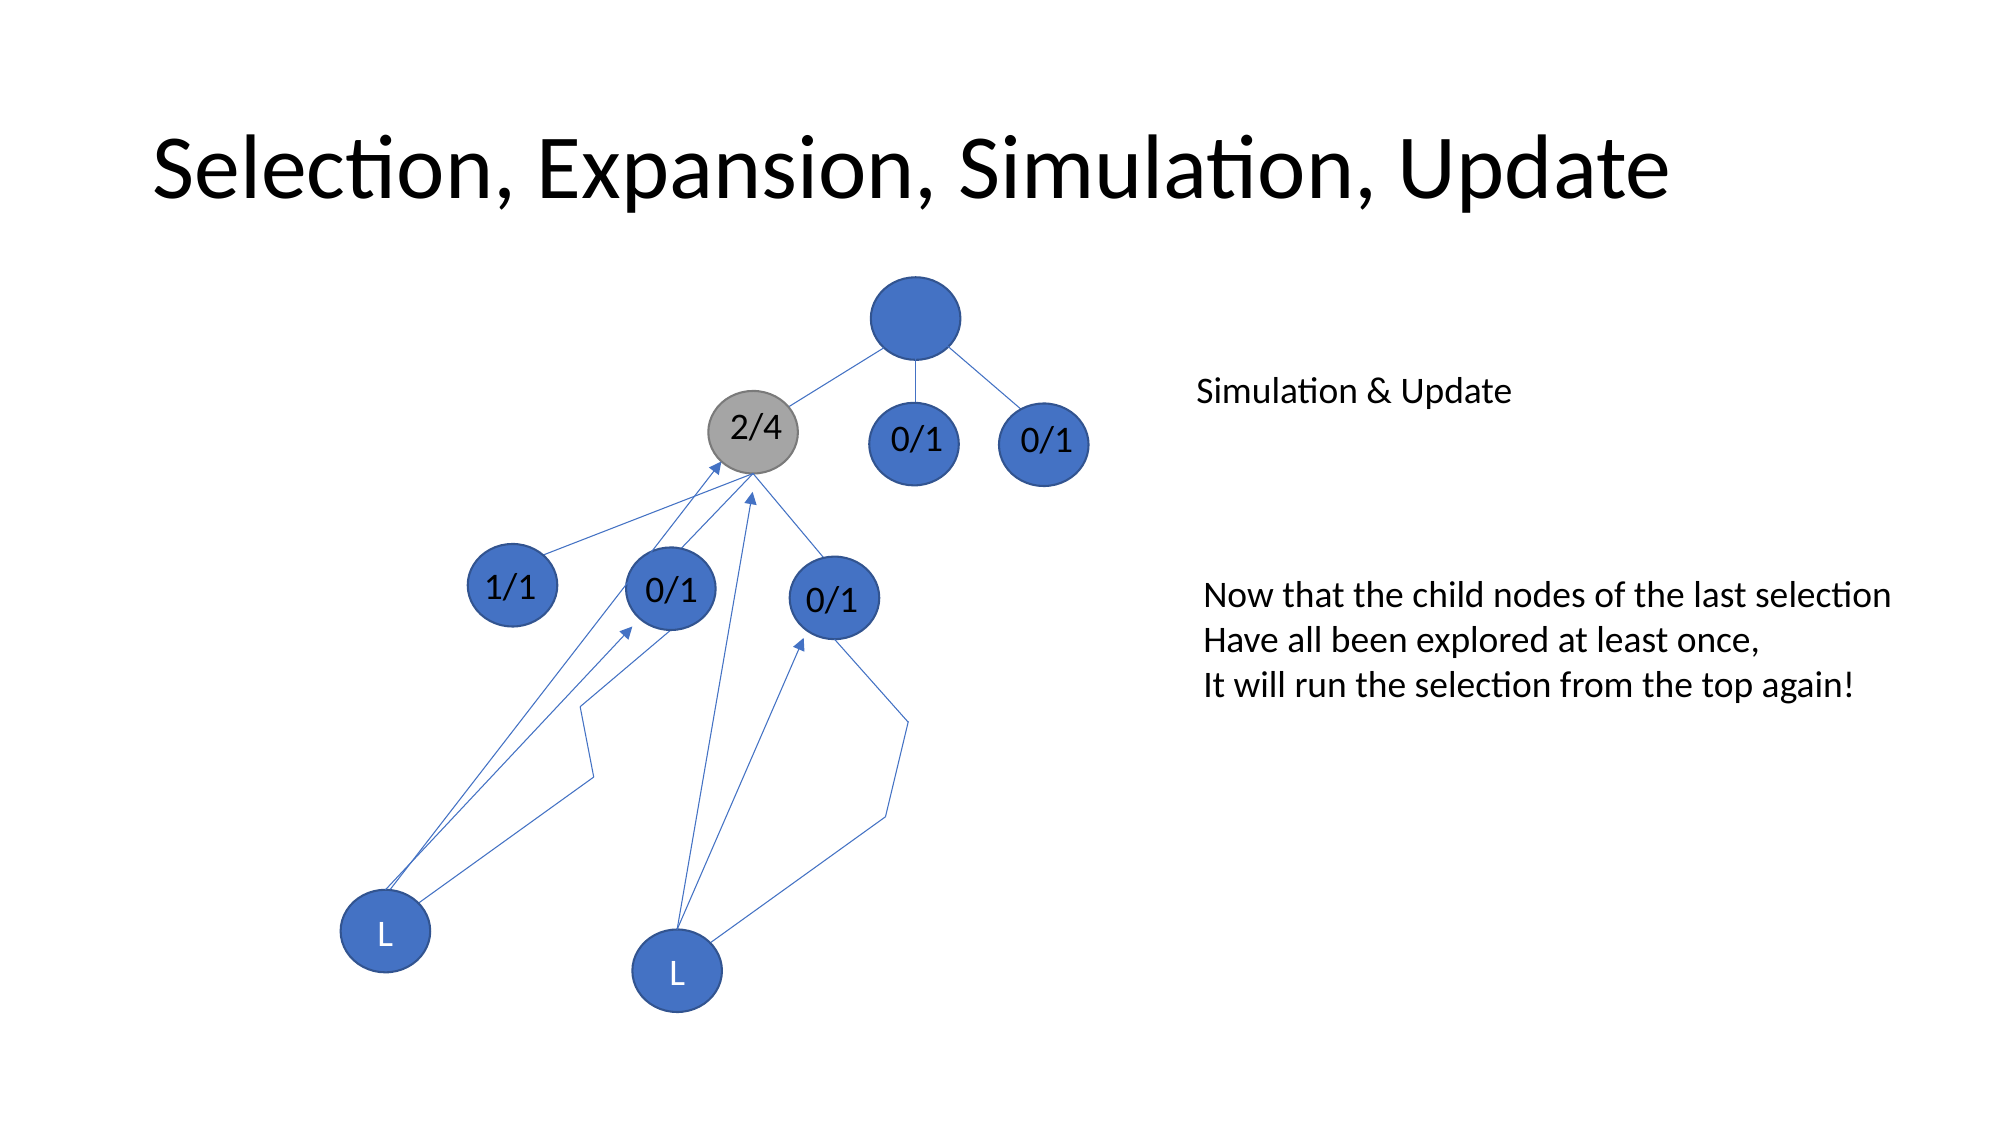

# Selection, Expansion, Simulation, Update

Simulation & Update

2/4

0/1
0/1

1/1

0/1
Now that the child nodes of the last selection
Have all been explored at least once,
It will run the selection from the top again!
0/1
L
L